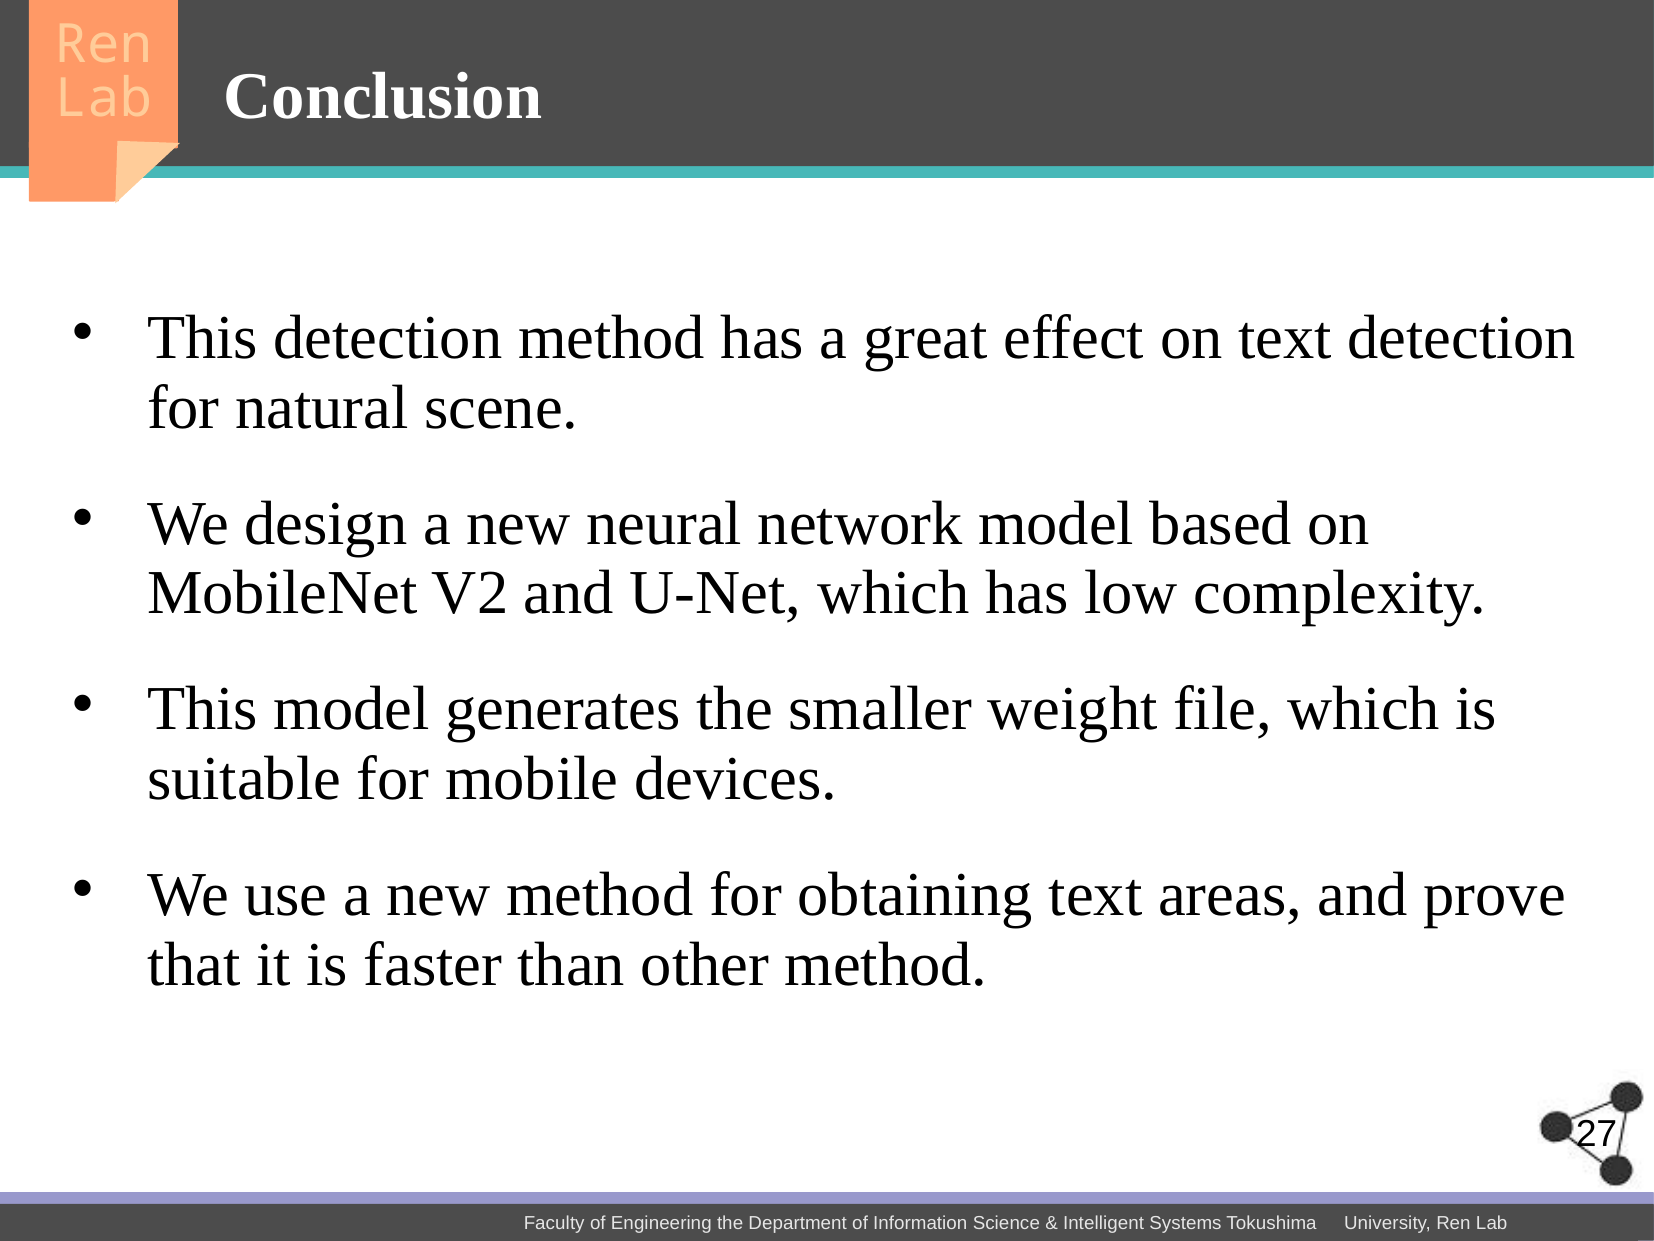

Conclusion
This detection method has a great effect on text detection for natural scene.

We design a new neural network model based on MobileNet V2 and U-Net, which has low complexity.

This model generates the smaller weight file, which is suitable for mobile devices.

We use a new method for obtaining text areas, and prove that it is faster than other method.